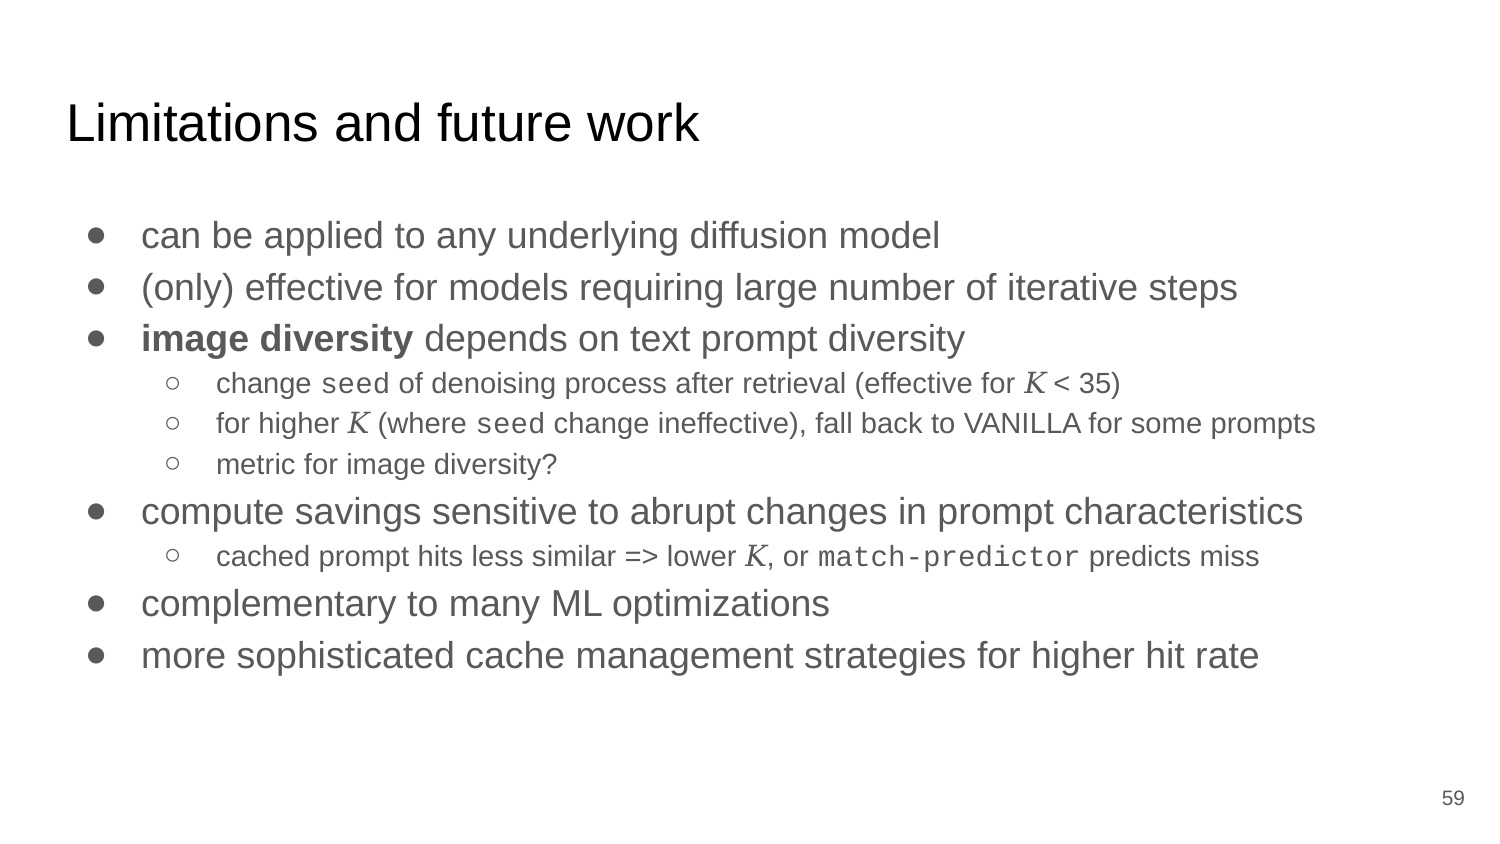

# Limitations and future work
can be applied to any underlying diffusion model
(only) effective for models requiring large number of iterative steps
image diversity depends on text prompt diversity
change seed of denoising process after retrieval (effective for 𝐾 < 35)
for higher 𝐾 (where seed change ineffective), fall back to VANILLA for some prompts
metric for image diversity?
compute savings sensitive to abrupt changes in prompt characteristics
cached prompt hits less similar => lower 𝐾, or match-predictor predicts miss
complementary to many ML optimizations
more sophisticated cache management strategies for higher hit rate
59